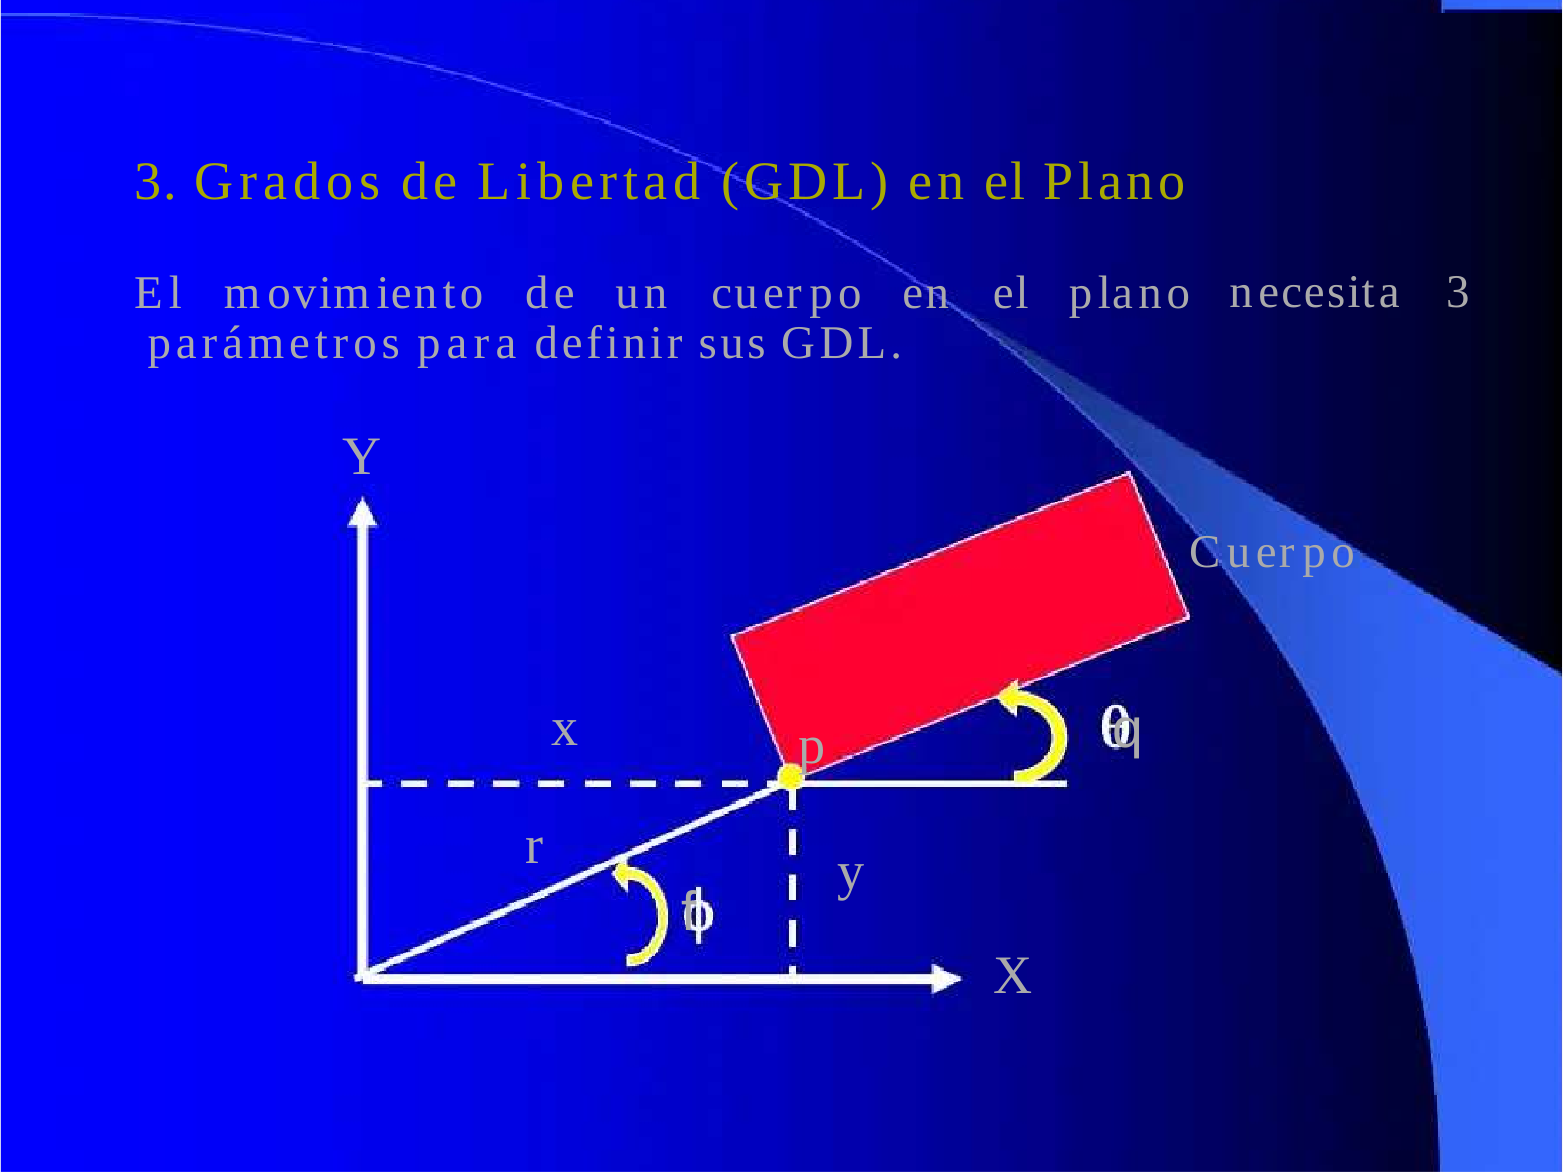

# 3. Grados de Libertad (GDL) en el Plano
El	movimiento	de	un	cuerpo	en	el	plano  parámetros para definir sus GDL.
necesita	3
Y
Cuerpo
p
x
q
r
y
f
X